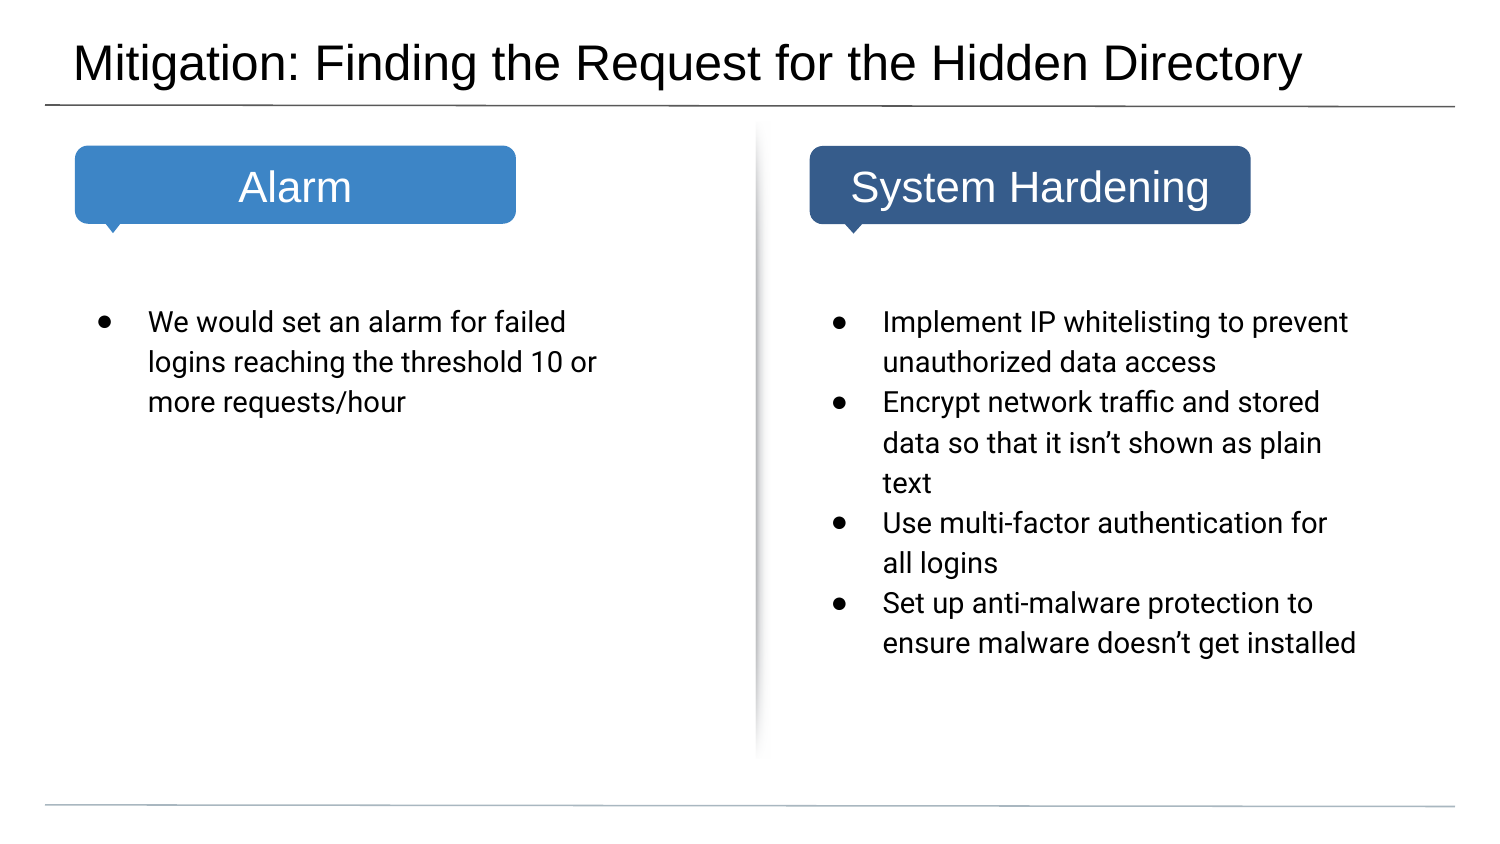

# Mitigation: Finding the Request for the Hidden Directory

We would set an alarm for failed logins reaching the threshold 10 or more requests/hour

Implement IP whitelisting to prevent unauthorized data access
Encrypt network traffic and stored data so that it isn’t shown as plain text
Use multi-factor authentication for all logins
Set up anti-malware protection to ensure malware doesn’t get installed